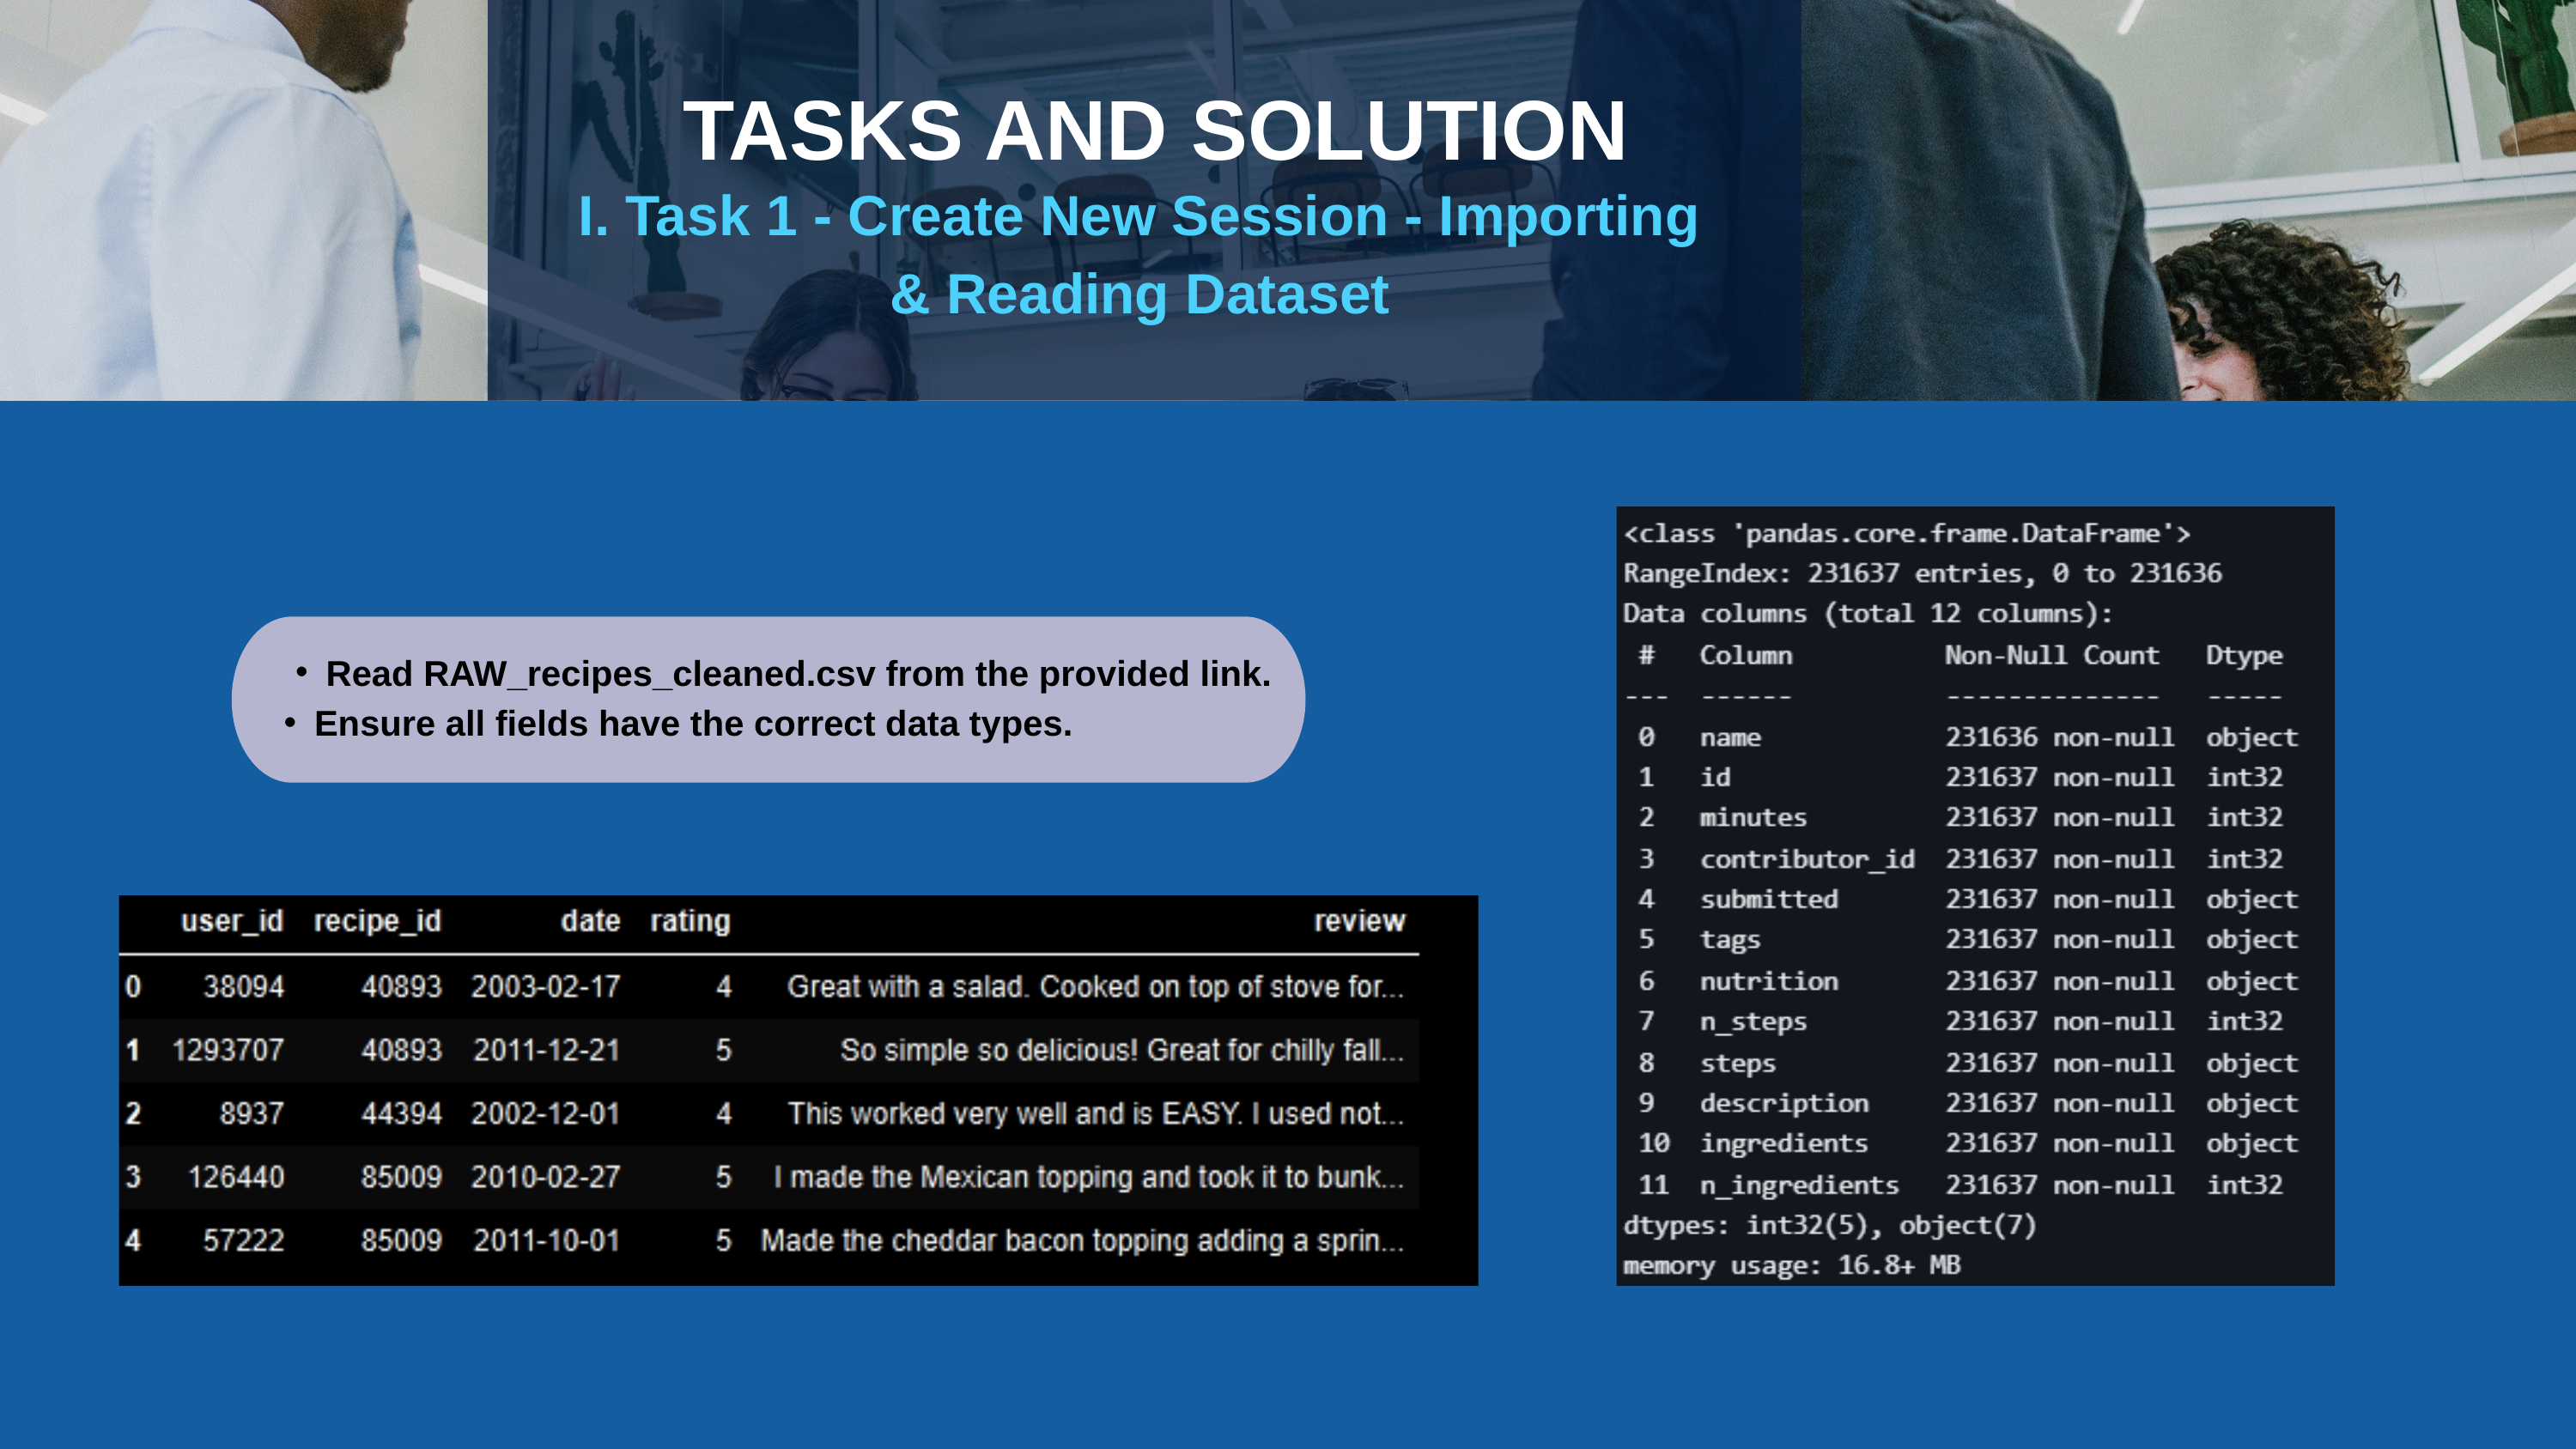

TASKS AND SOLUTION
I. Task 1 - Create New Session - Importing & Reading Dataset

Read RAW_recipes_cleaned.csv from the provided link.
Ensure all fields have the correct data types.